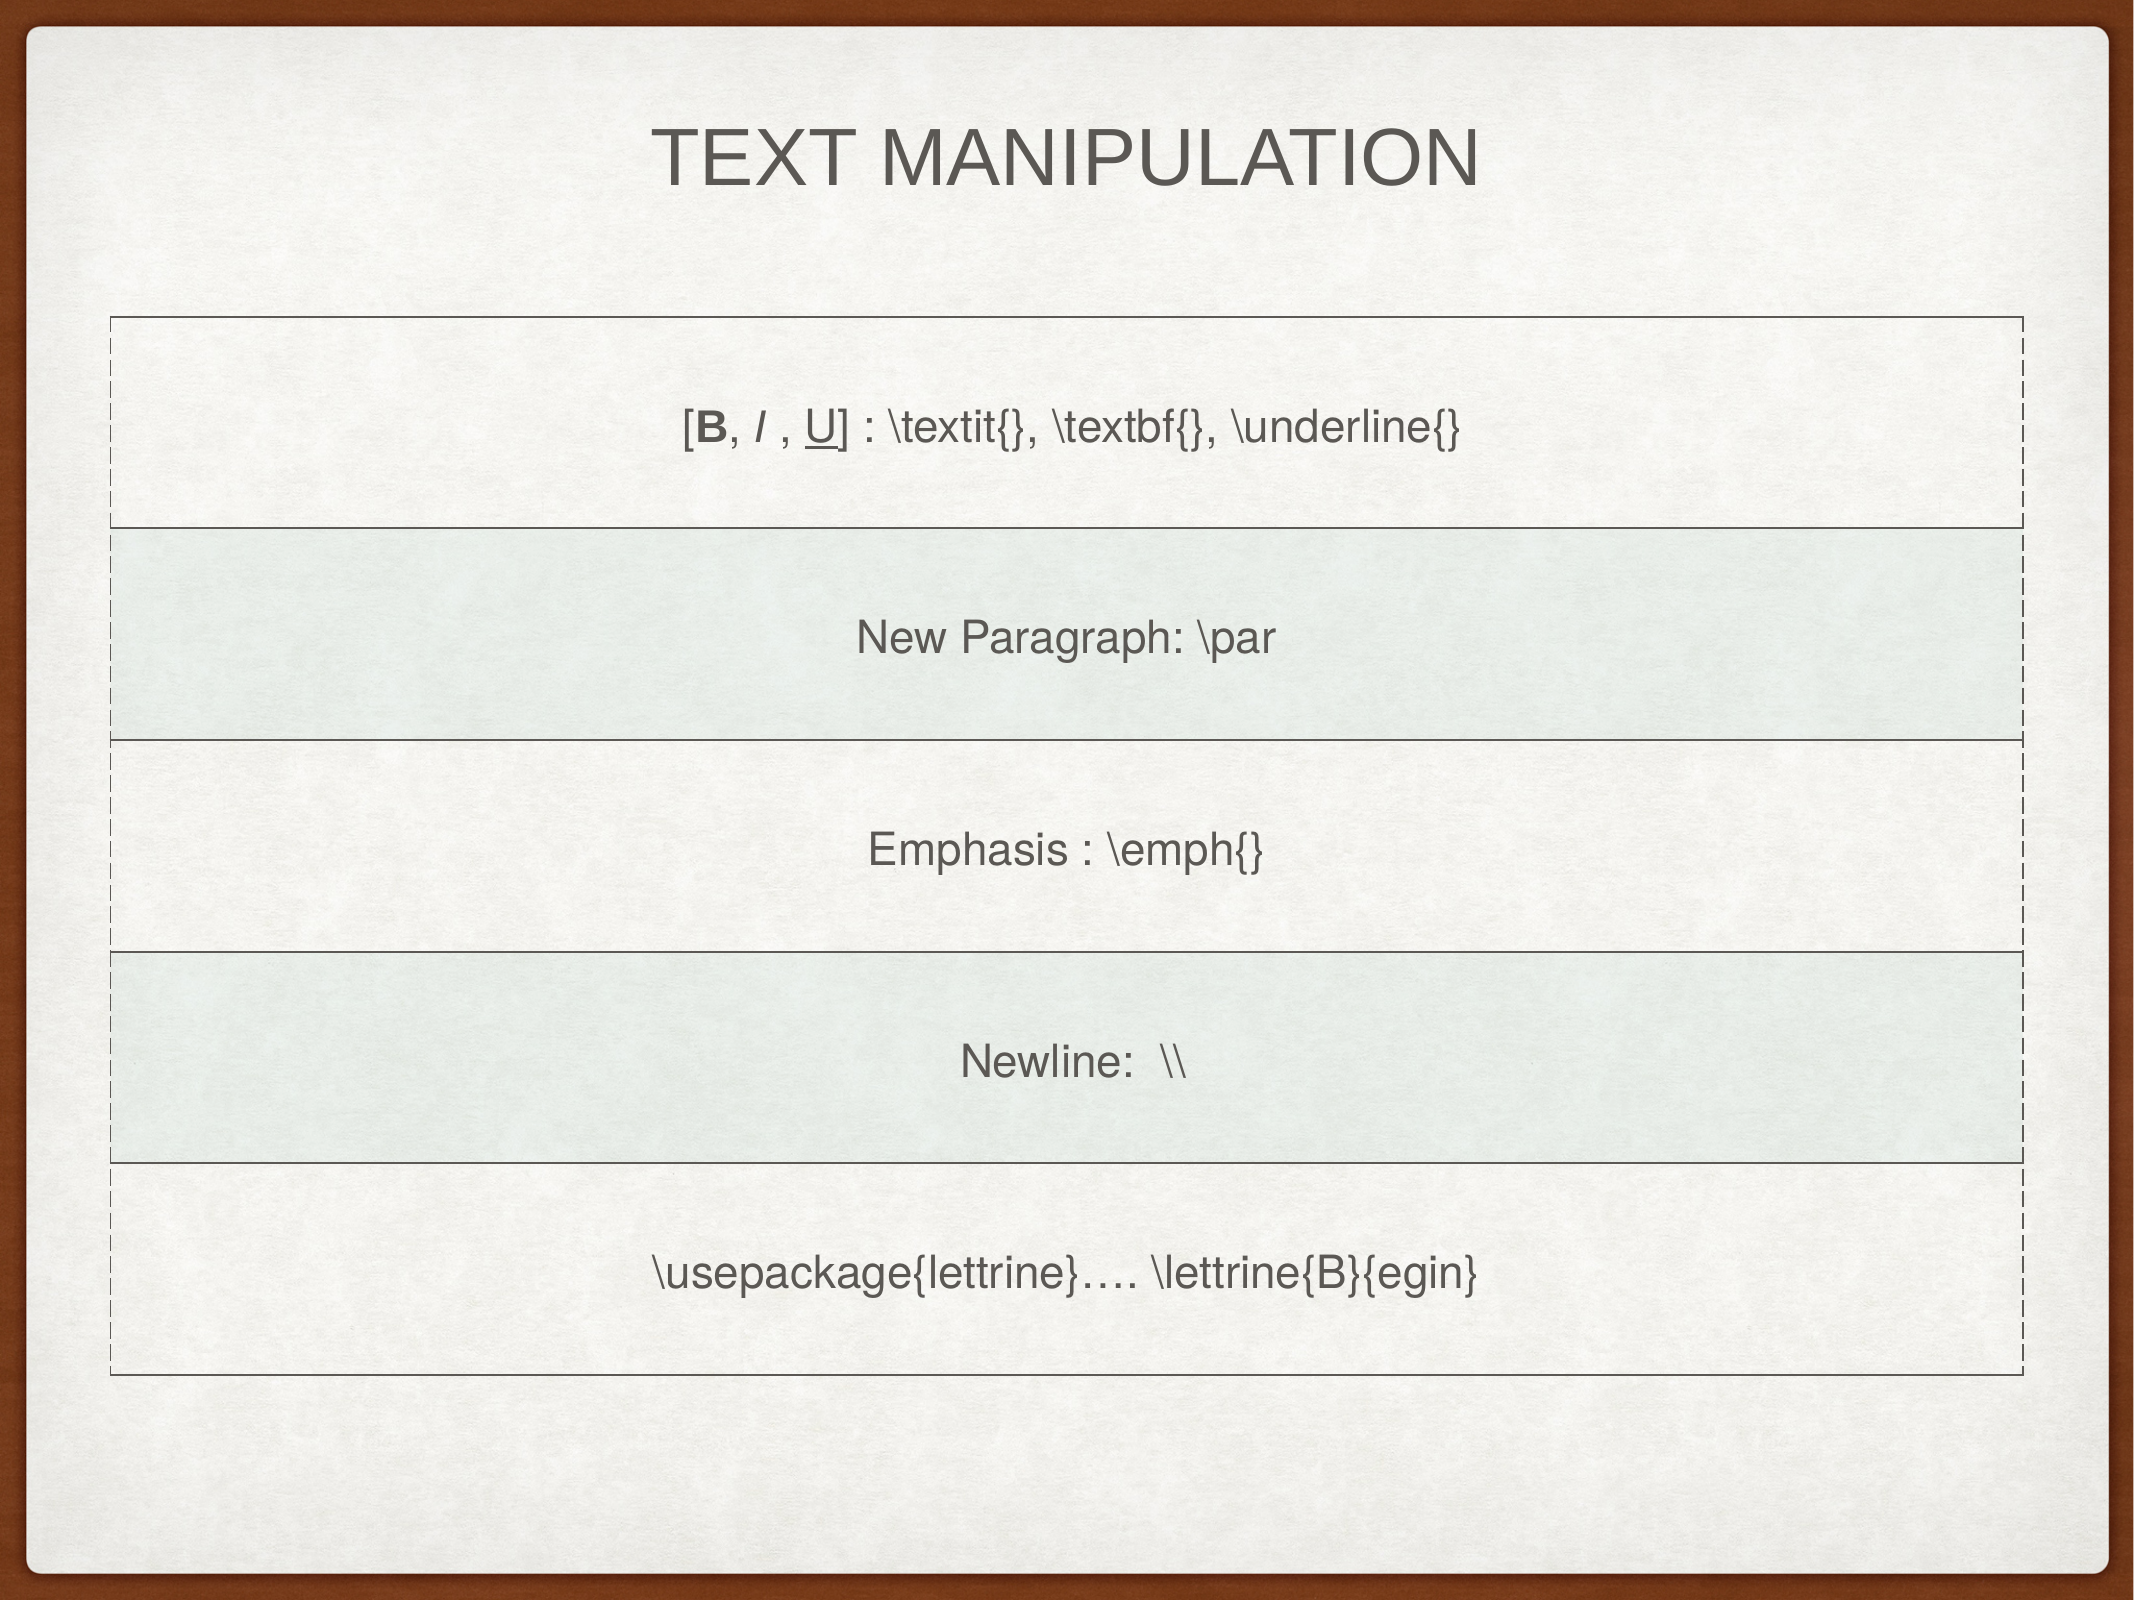

# TEXT MANIPULATION
| [B, I , U] : \textit{}, \textbf{}, \underline{} |
| --- |
| New Paragraph: \par |
| Emphasis : \emph{} |
| Newline: \\ |
| \usepackage{lettrine}…. \lettrine{B}{egin} |